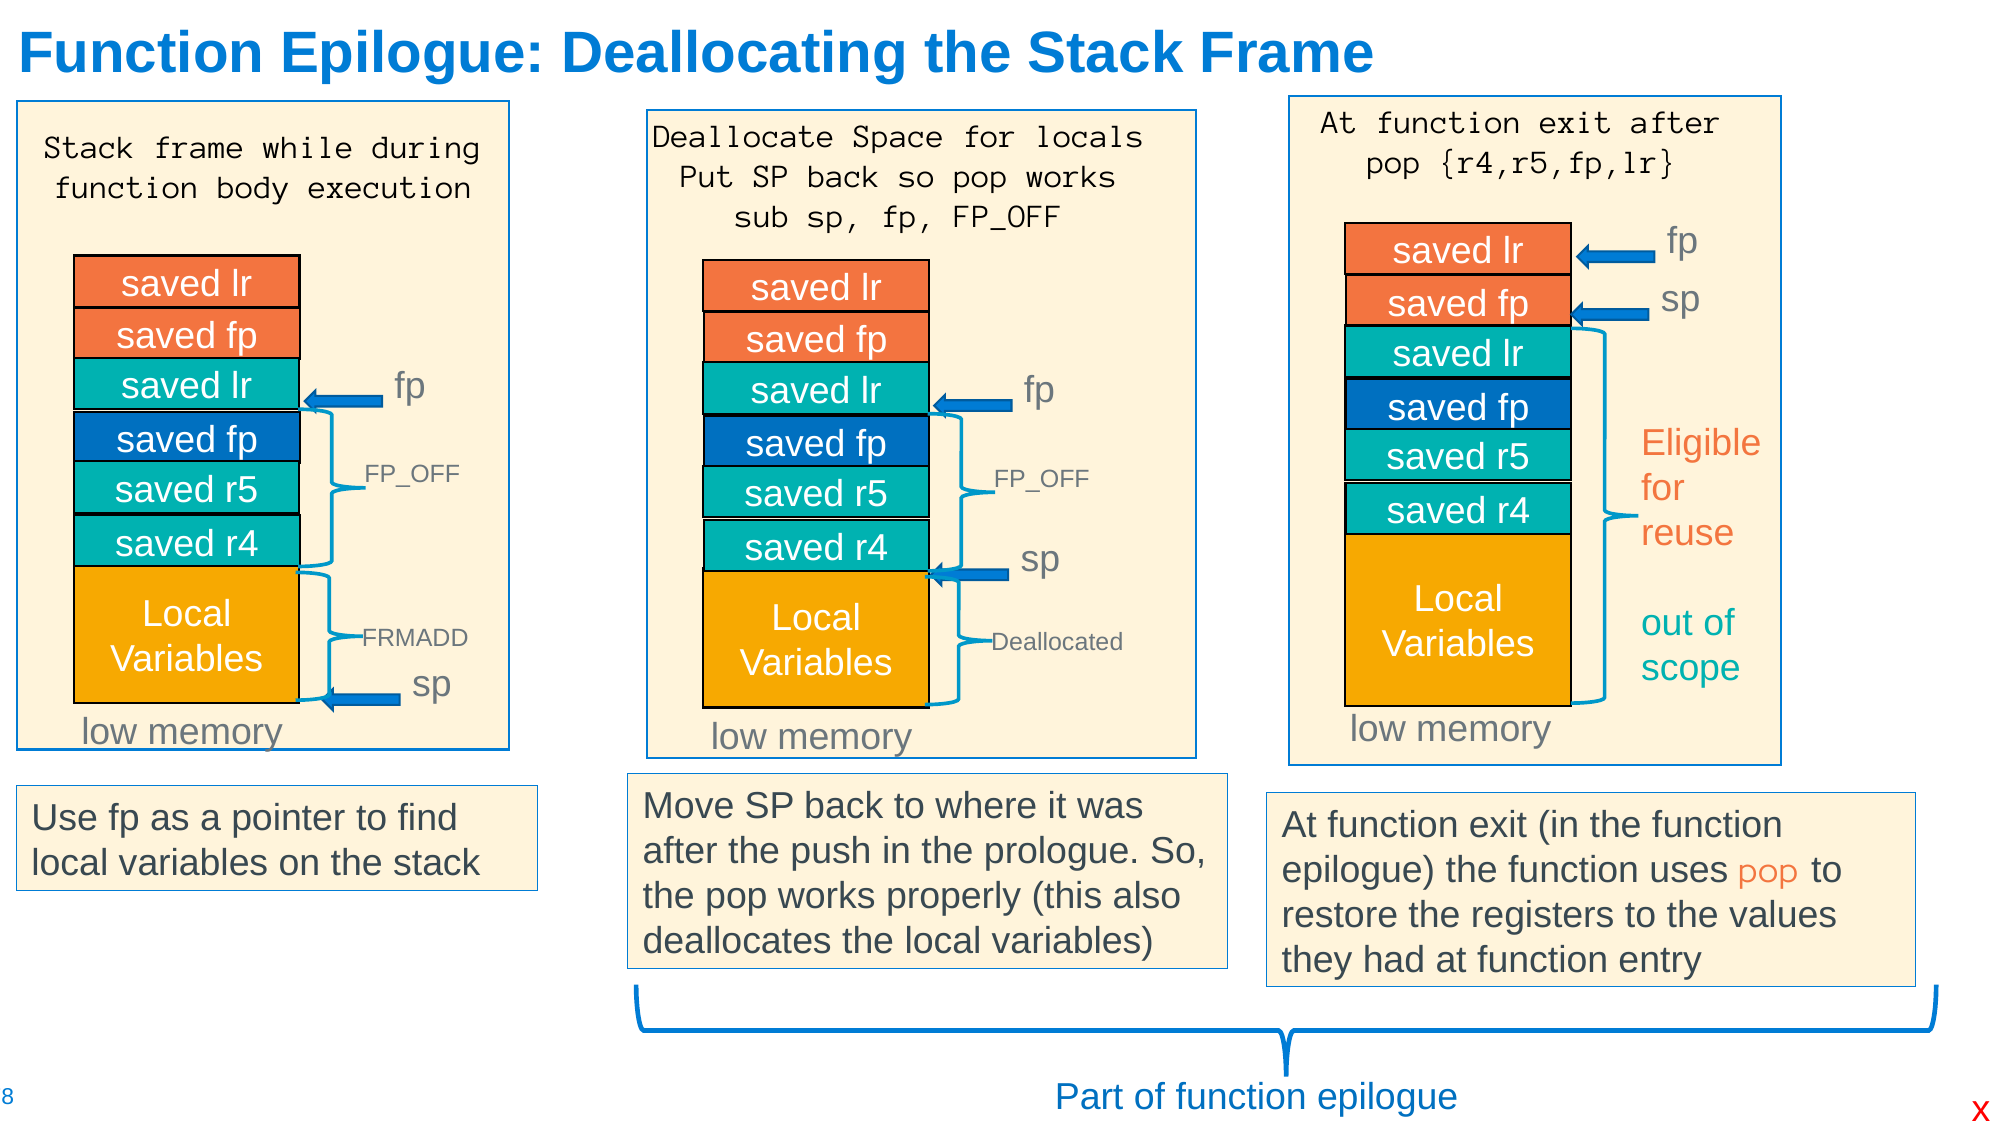

# Function Epilogue: Deallocating the Stack Frame
At function exit after
pop {r4,r5,fp,lr}
saved lr
sp
saved fp

saved lr

saved fp
Eligible for reuse

out of scope
saved r5
saved r4
Local Variables
low memory

Deallocate Space for locals
Put SP back so pop works
sub sp, fp, FP_OFF
saved lr
saved fp
saved lr
saved fp
saved r5
saved r4
sp

Local Variables

Deallocated
low memory

Stack frame while during function body execution
saved lr
saved fp
saved lr
saved fp
saved r5
saved r4
Local Variables

FRMADD
sp

low memory
fp

fp

fp

FP_OFF
FP_OFF
Move SP back to where it was after the push in the prologue. So, the pop works properly (this also deallocates the local variables)
Use fp as a pointer to find local variables on the stack
At function exit (in the function epilogue) the function uses pop to restore the registers to the values they had at function entry

Part of function epilogue
x